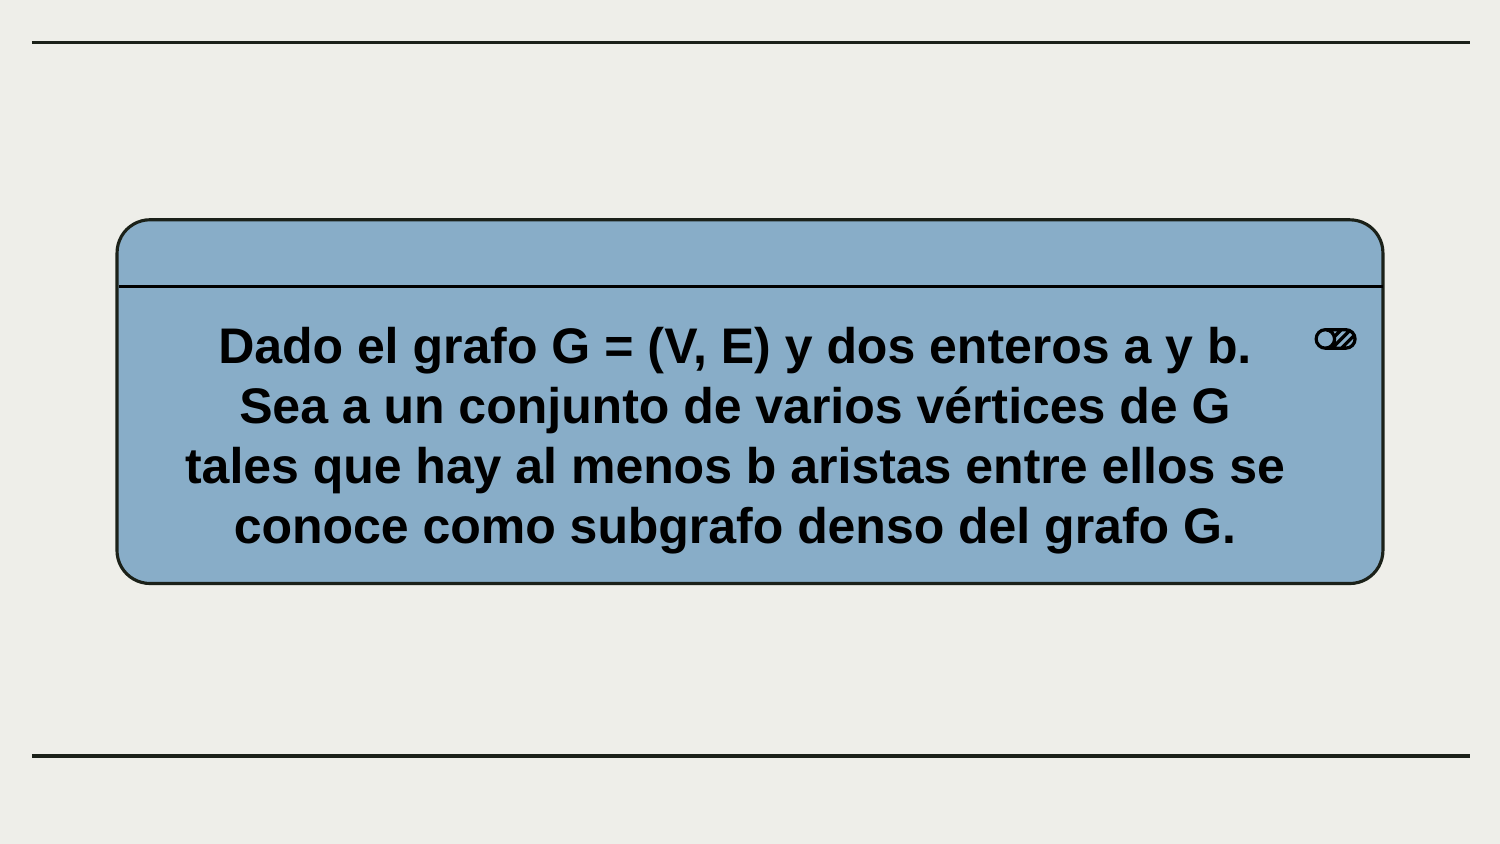

Dado el grafo G = (V, E) y dos enteros a y b. Sea a un conjunto de varios vértices de G tales que hay al menos b aristas entre ellos se conoce como subgrafo denso del grafo G.